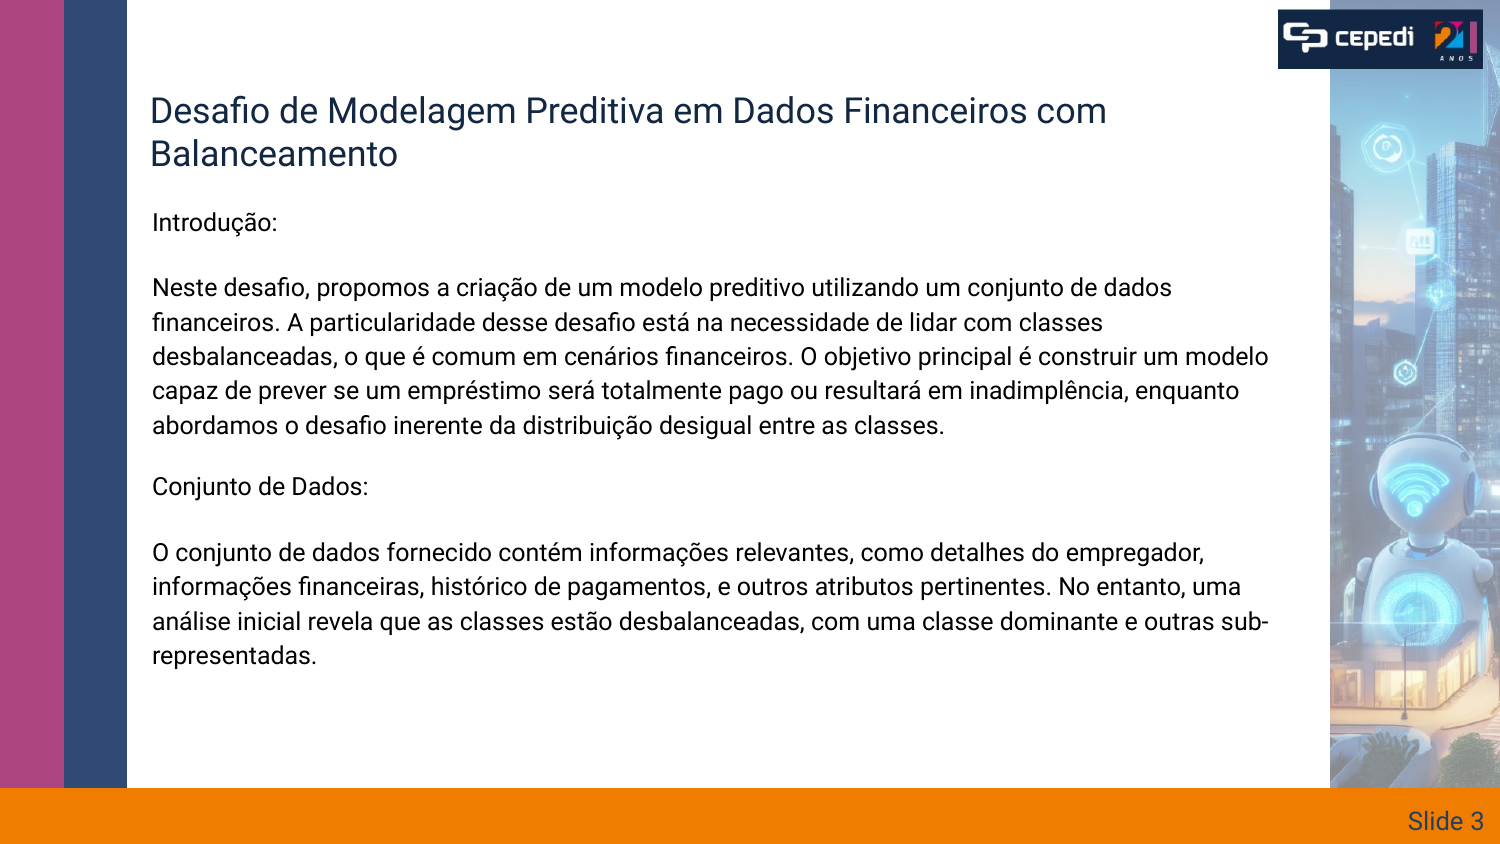

# Desafio de Modelagem Preditiva em Dados Financeiros com Balanceamento
Introdução:
Neste desafio, propomos a criação de um modelo preditivo utilizando um conjunto de dados financeiros. A particularidade desse desafio está na necessidade de lidar com classes desbalanceadas, o que é comum em cenários financeiros. O objetivo principal é construir um modelo capaz de prever se um empréstimo será totalmente pago ou resultará em inadimplência, enquanto abordamos o desafio inerente da distribuição desigual entre as classes.
Conjunto de Dados:
O conjunto de dados fornecido contém informações relevantes, como detalhes do empregador, informações financeiras, histórico de pagamentos, e outros atributos pertinentes. No entanto, uma análise inicial revela que as classes estão desbalanceadas, com uma classe dominante e outras sub-representadas.

Slide 3